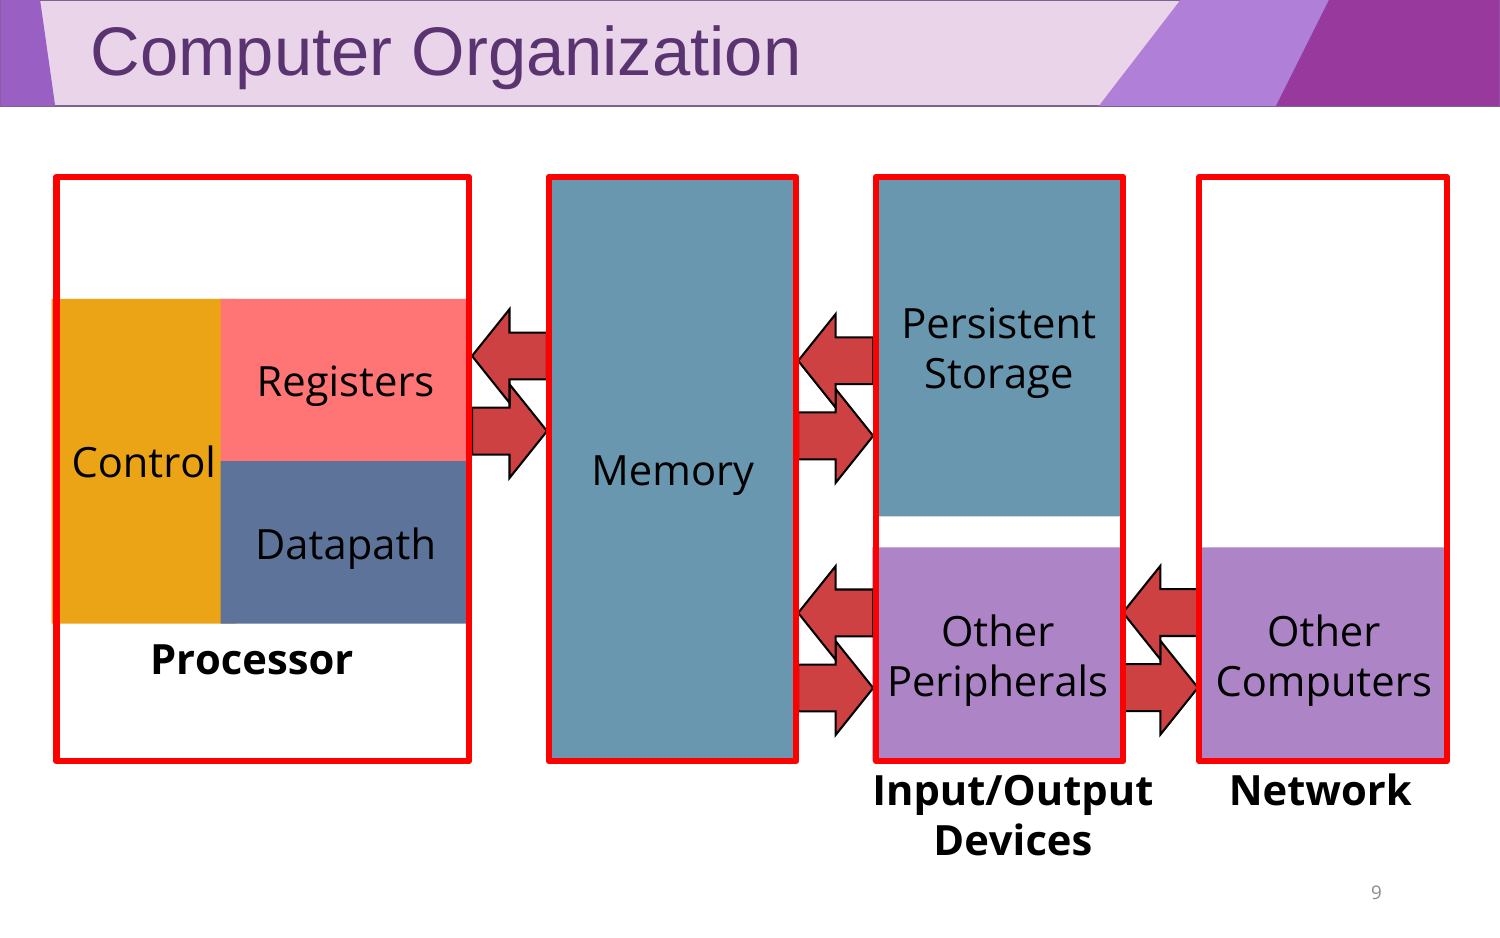

# Computer Organization

Memory
Persistent Storage
Control
Registers
Datapath

Other Peripherals
Other Computers

Processor
Input/Output
Devices
Network
9